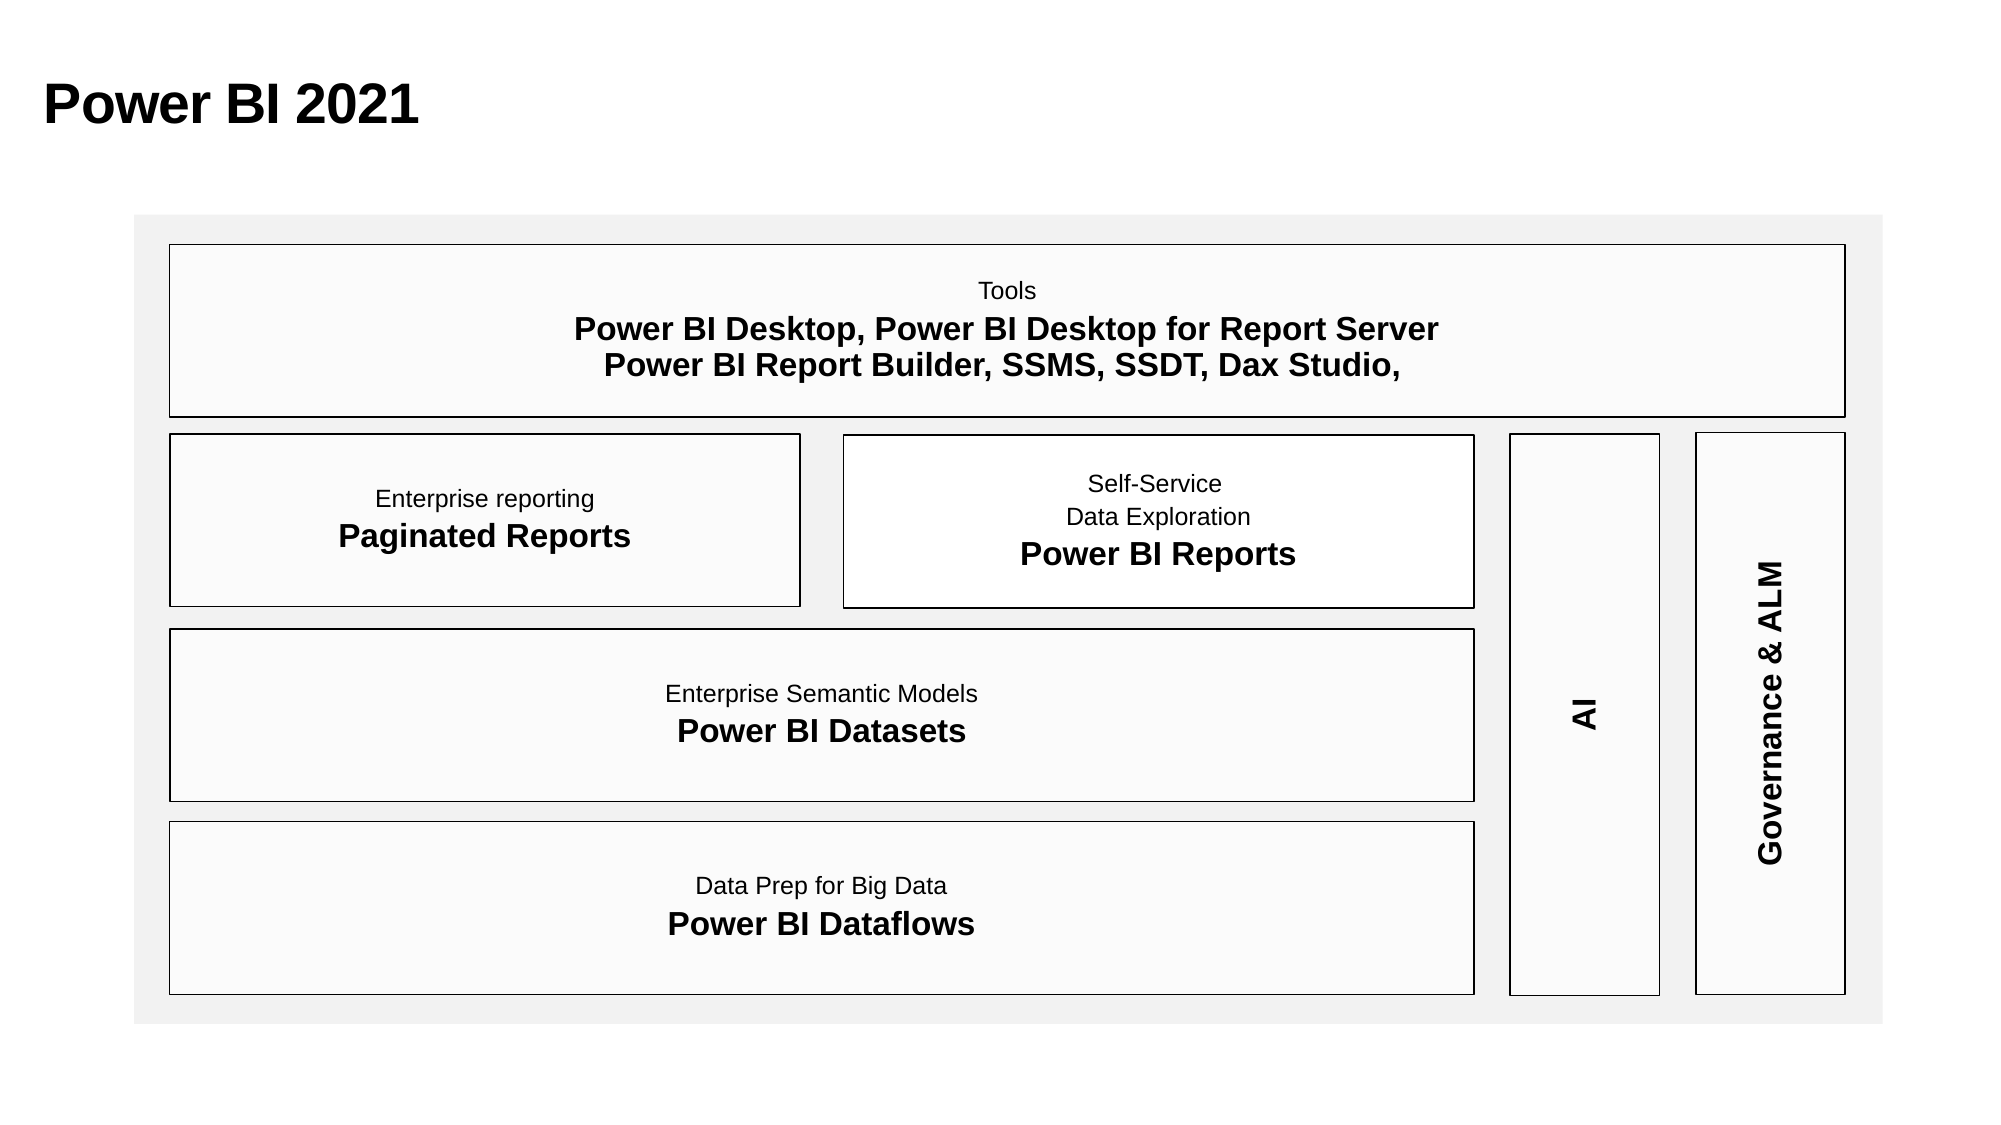

# Power BI 2021

Tools
Power BI Desktop, Power BI Desktop for Report Server
Power BI Report Builder, SSMS, SSDT, Dax Studio,
Enterprise reporting
Paginated Reports
Self-Service
Data Exploration
Power BI Reports
Enterprise Semantic Models
Power BI Datasets
Governance & ALM
AI
Data Prep for Big Data
Power BI Dataflows